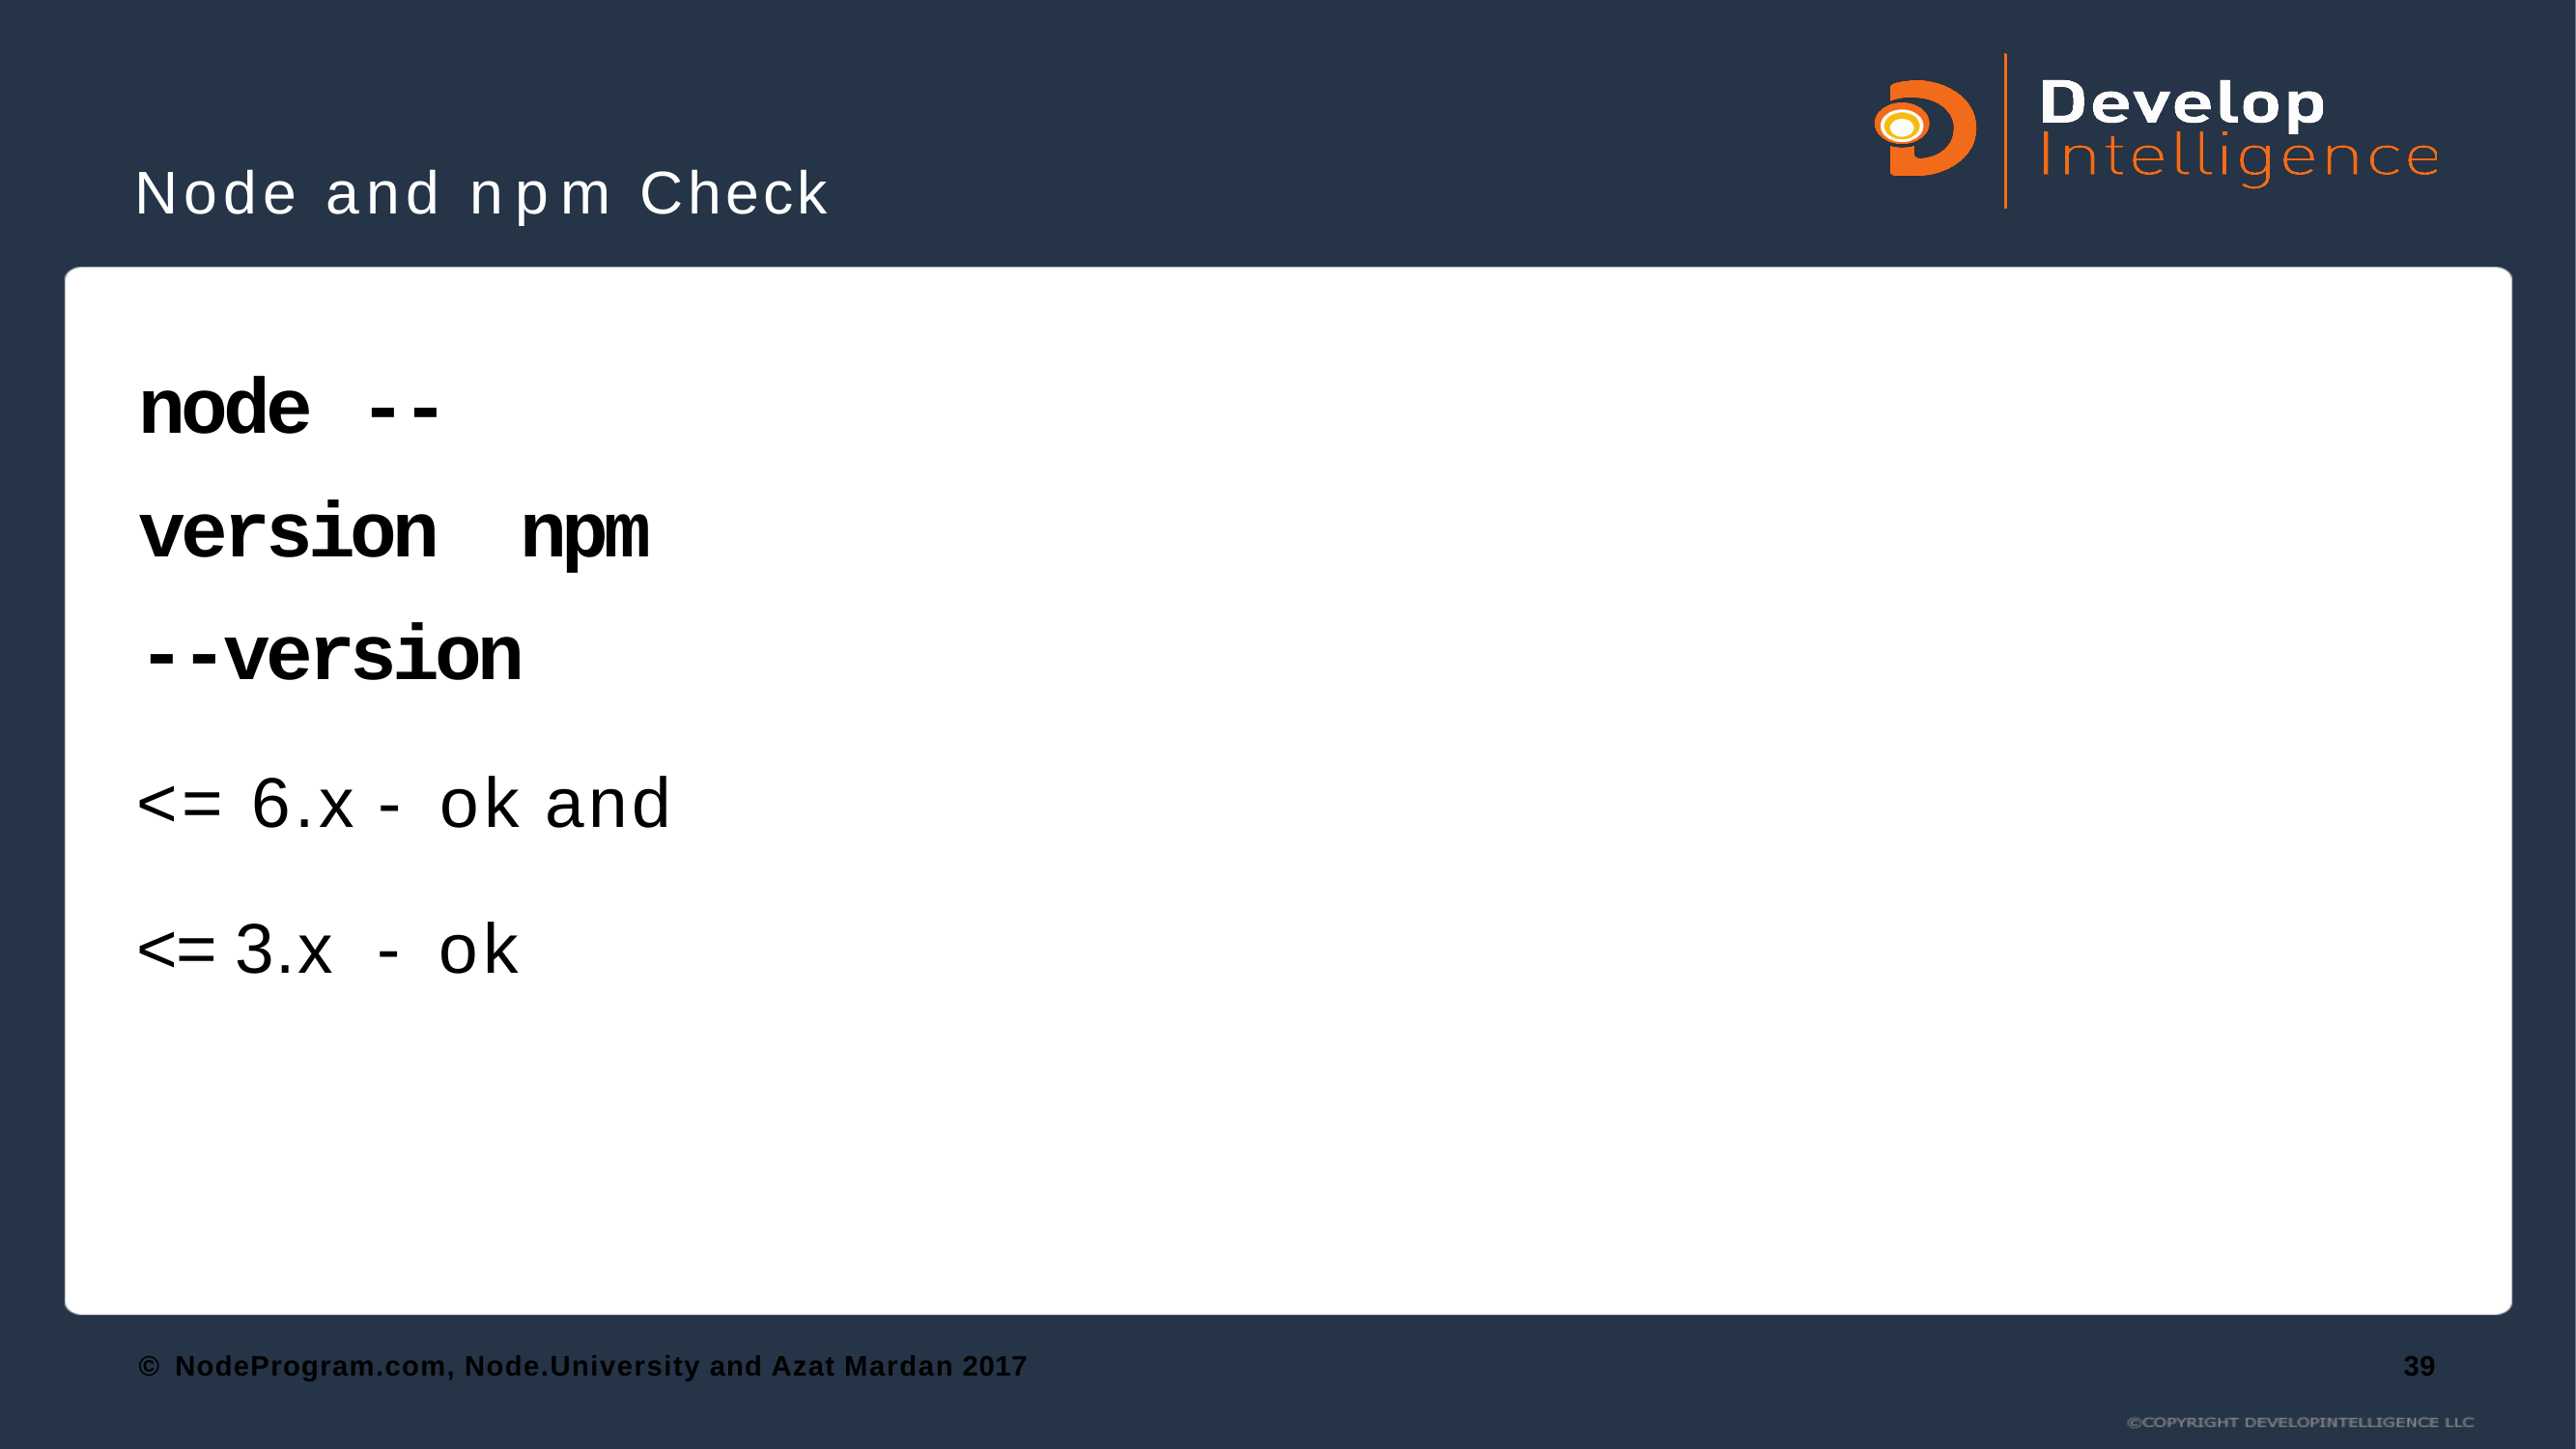

# Node and npm Check
node --version  npm --version
<= 6.x - ok and
<= 3.x  - ok
© NodeProgram.com, Node.University and Azat Mardan 2017
39